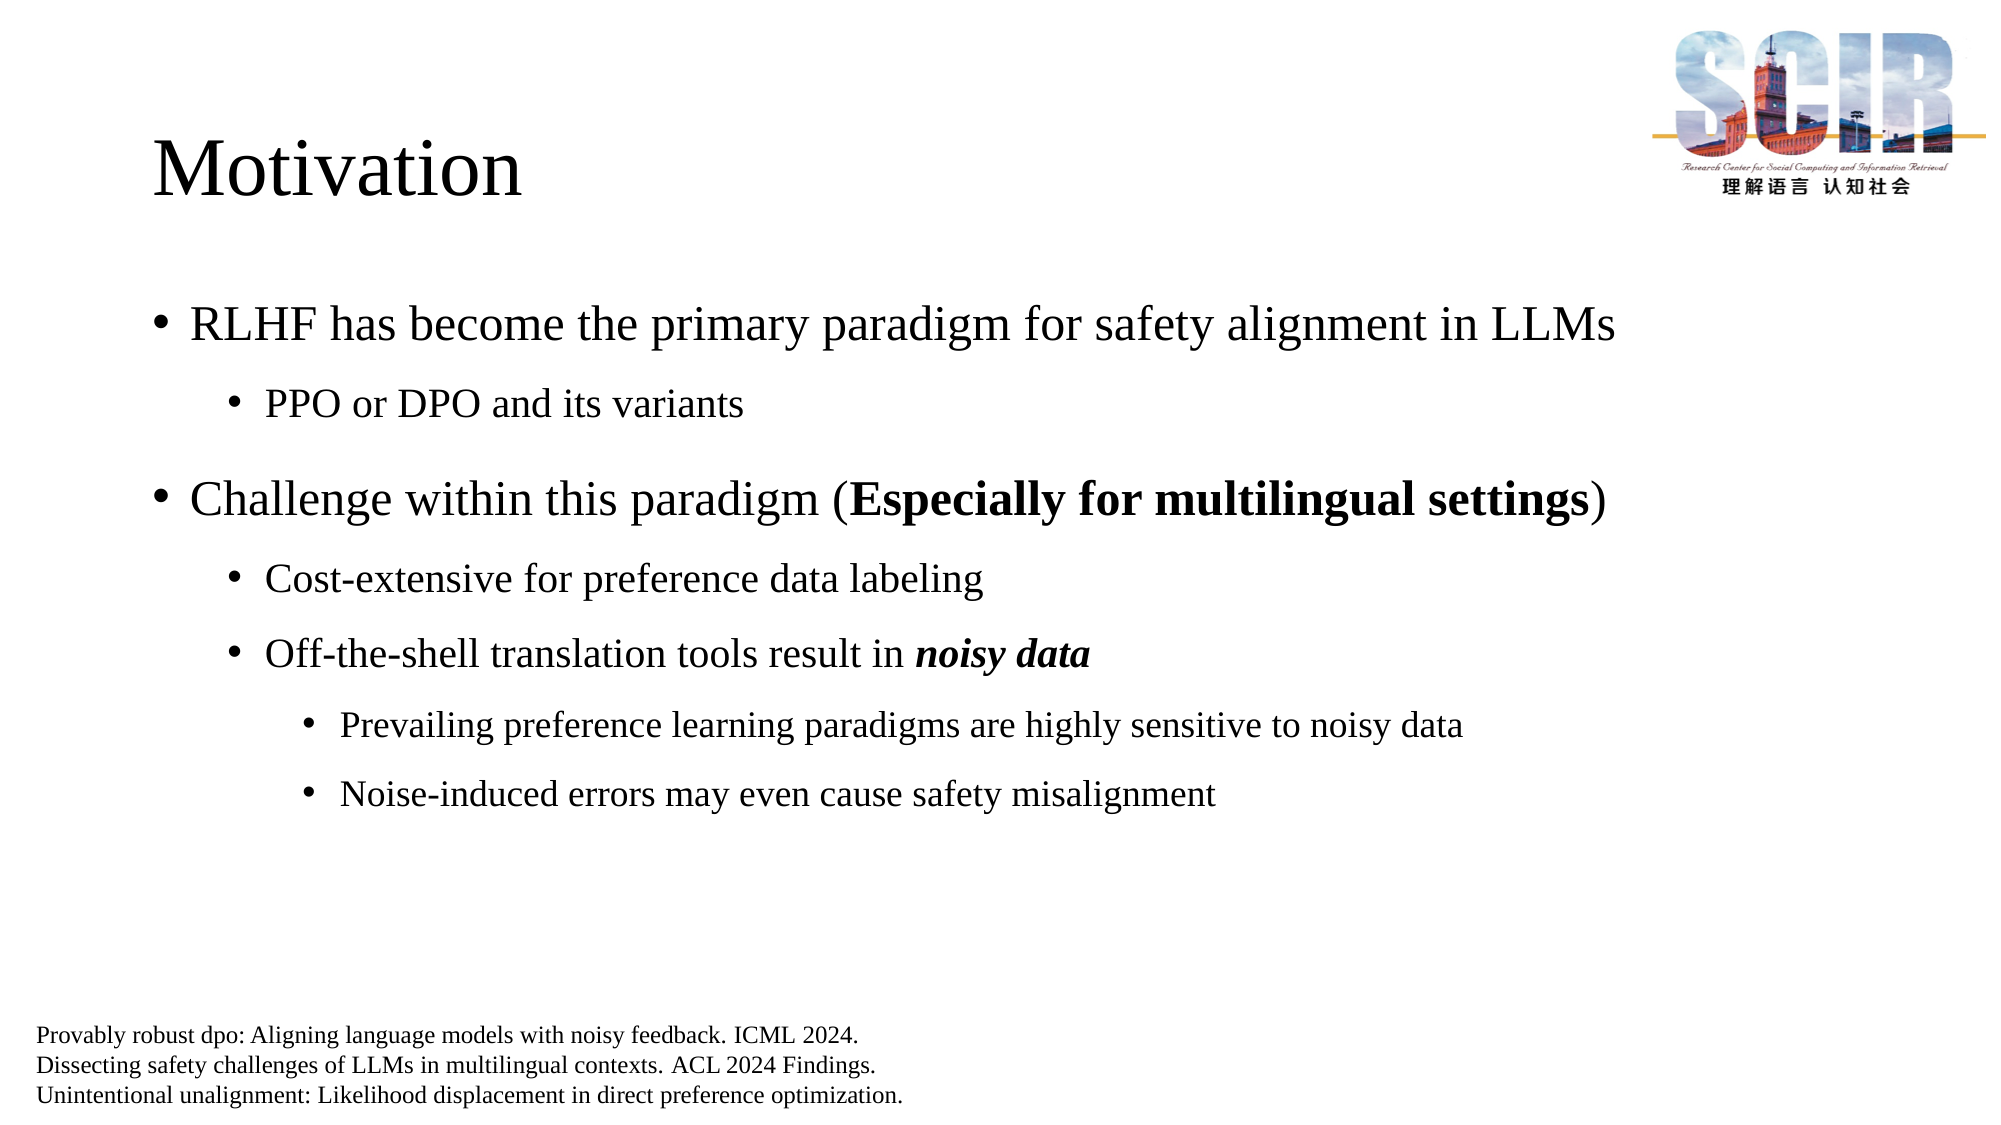

# Motivation
RLHF has become the primary paradigm for safety alignment in LLMs
PPO or DPO and its variants
Challenge within this paradigm (Especially for multilingual settings)
Cost-extensive for preference data labeling
Off-the-shell translation tools result in noisy data
Prevailing preference learning paradigms are highly sensitive to noisy data
Noise-induced errors may even cause safety misalignment

Provably robust dpo: Aligning language models with noisy feedback. ICML 2024.
Dissecting safety challenges of LLMs in multilingual contexts. ACL 2024 Findings.
Unintentional unalignment: Likelihood displacement in direct preference optimization.